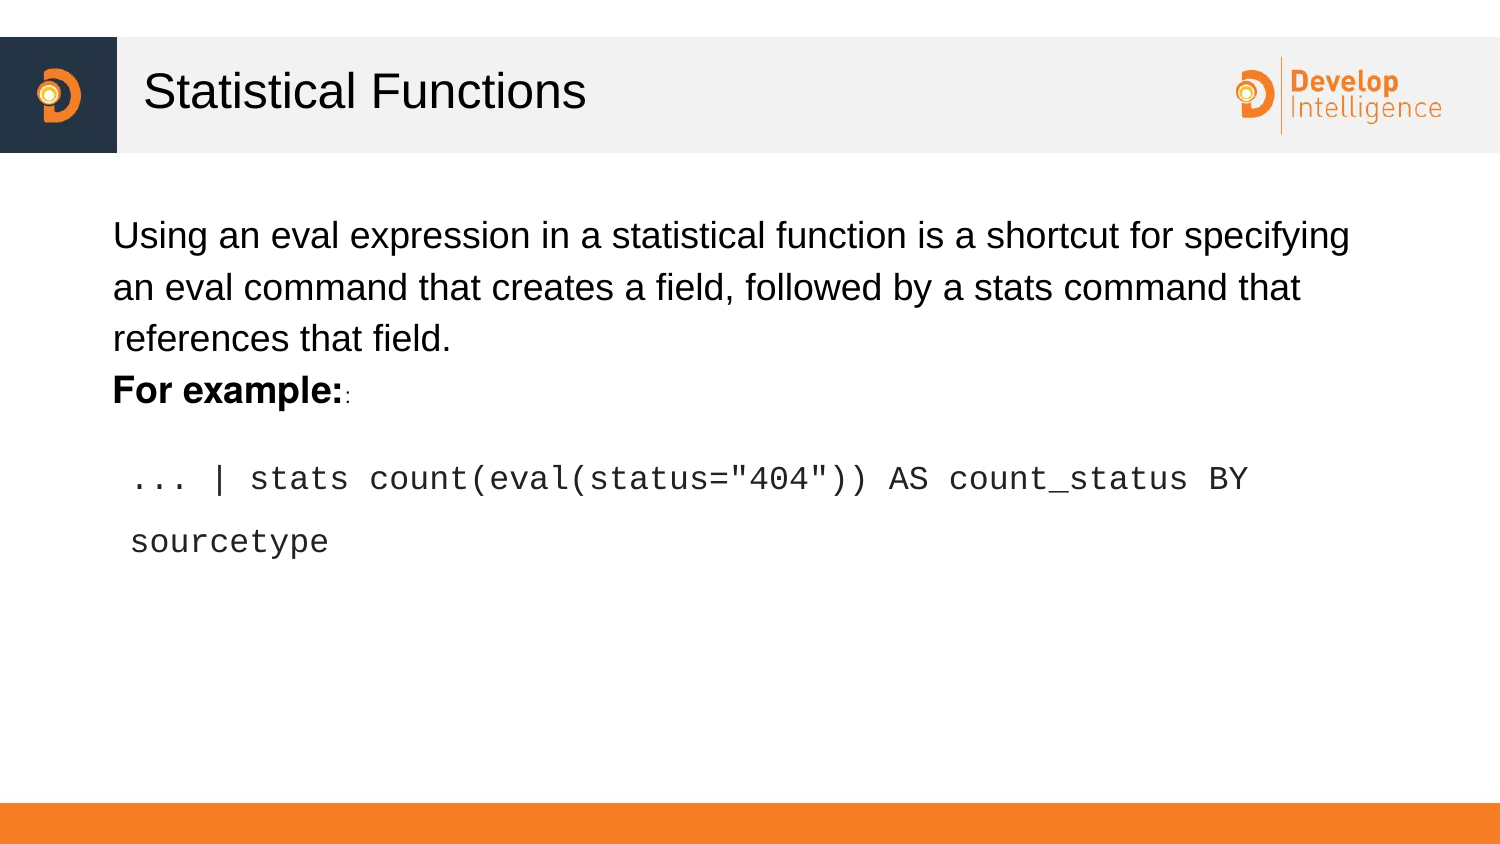

# Statistical Functions
Using an eval expression in a statistical function is a shortcut for specifying an eval command that creates a field, followed by a stats command that references that field.
For example::
... | stats count(eval(status="404")) AS count_status BY sourcetype